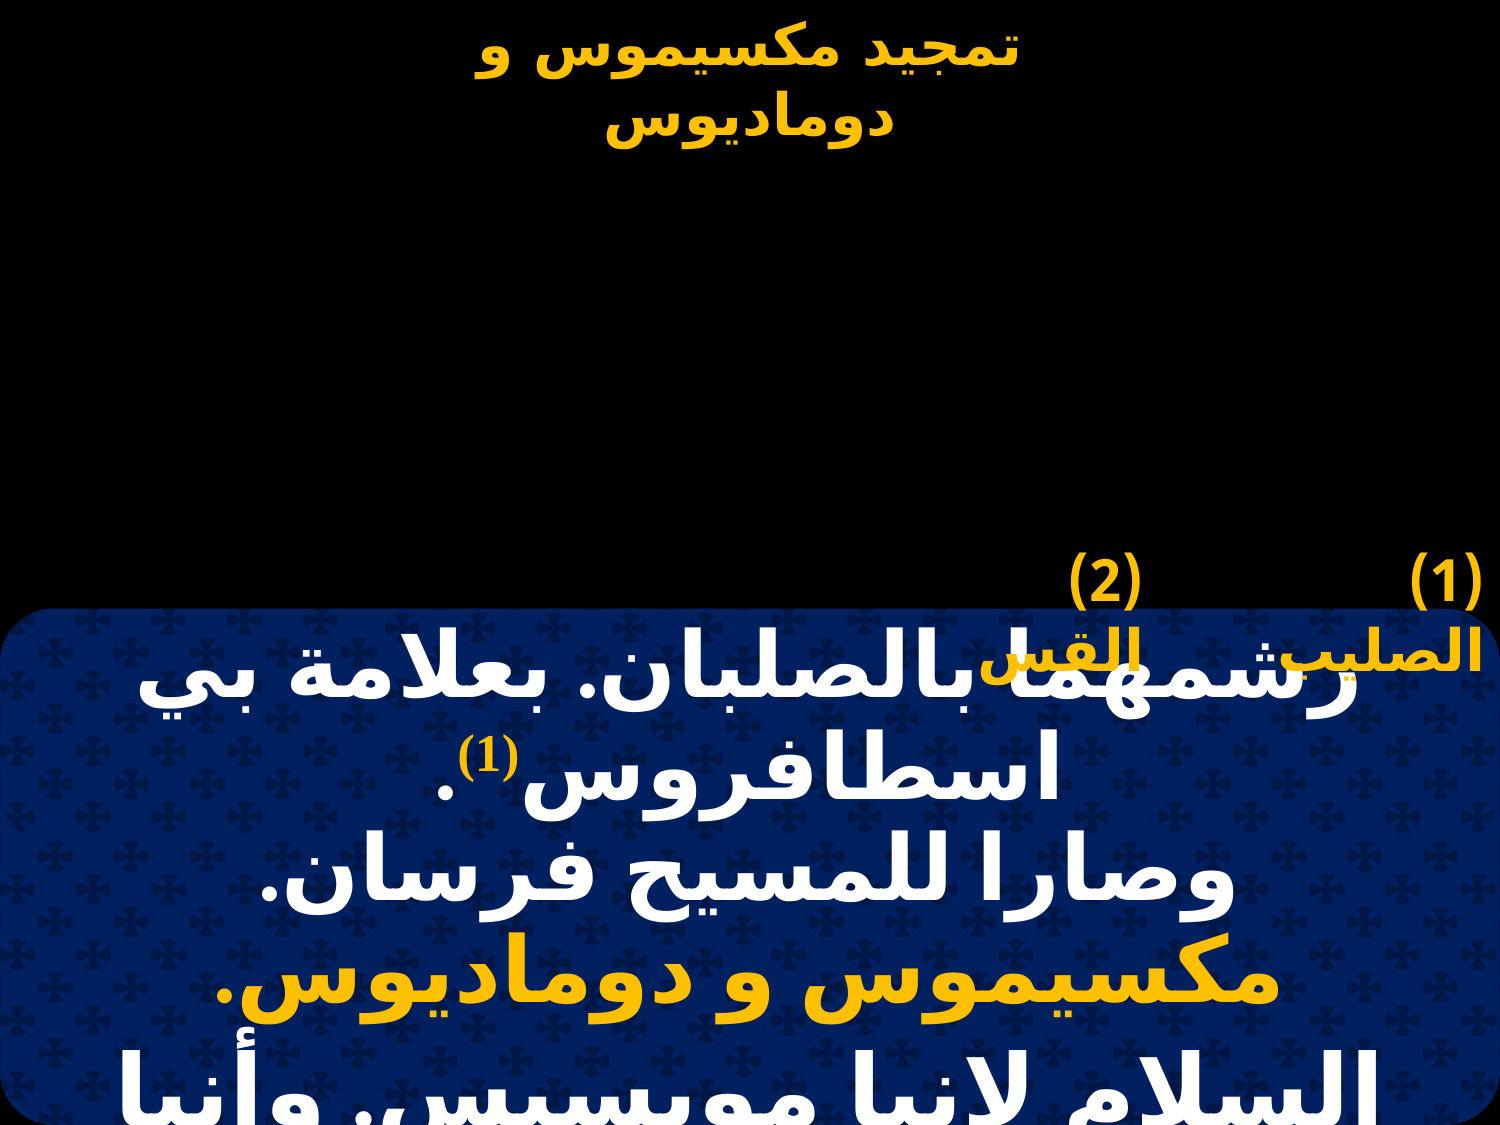

#
(2) القس
(1) الصليب
| رشمهما بالصلبان. بعلامة بي اسطافروس(1). وصارا للمسيح فرسان. مكسيموس و دوماديوس. |
| --- |
| السلام لانبا مويسيس. وأنبا زخارياس. وأنبا يوأنس. كاما بي ابرسفيتيروس(2). |